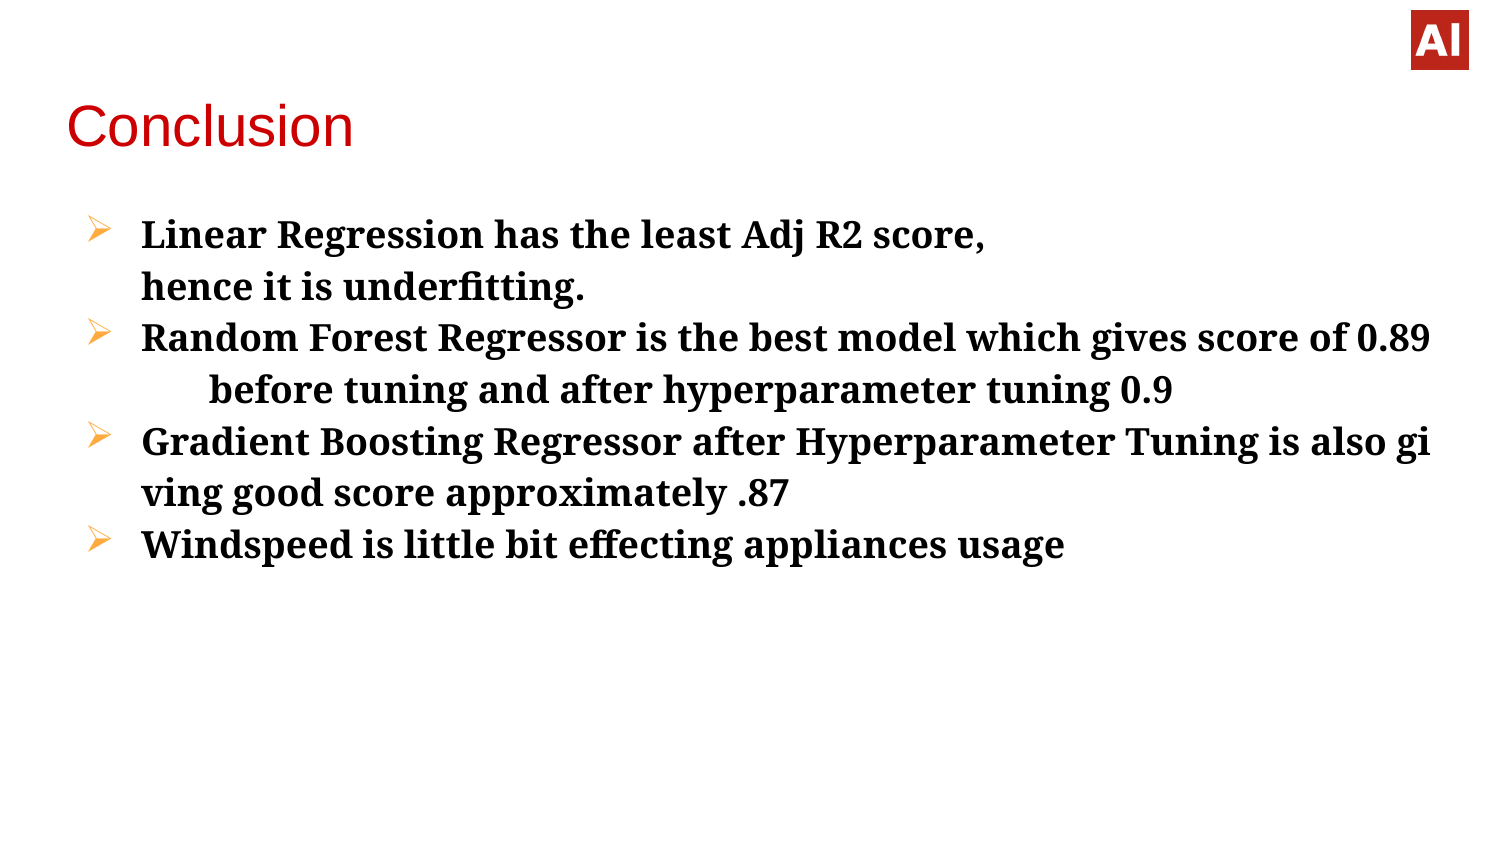

# Conclusion
Linear Regression has the least Adj R2 score, hence it is underfitting.
Random Forest Regressor is the best model which gives score of 0.89       before tuning and after hyperparameter tuning 0.9
Gradient Boosting Regressor after Hyperparameter Tuning is also giving good score approximately .87
Windspeed is little bit effecting appliances usage